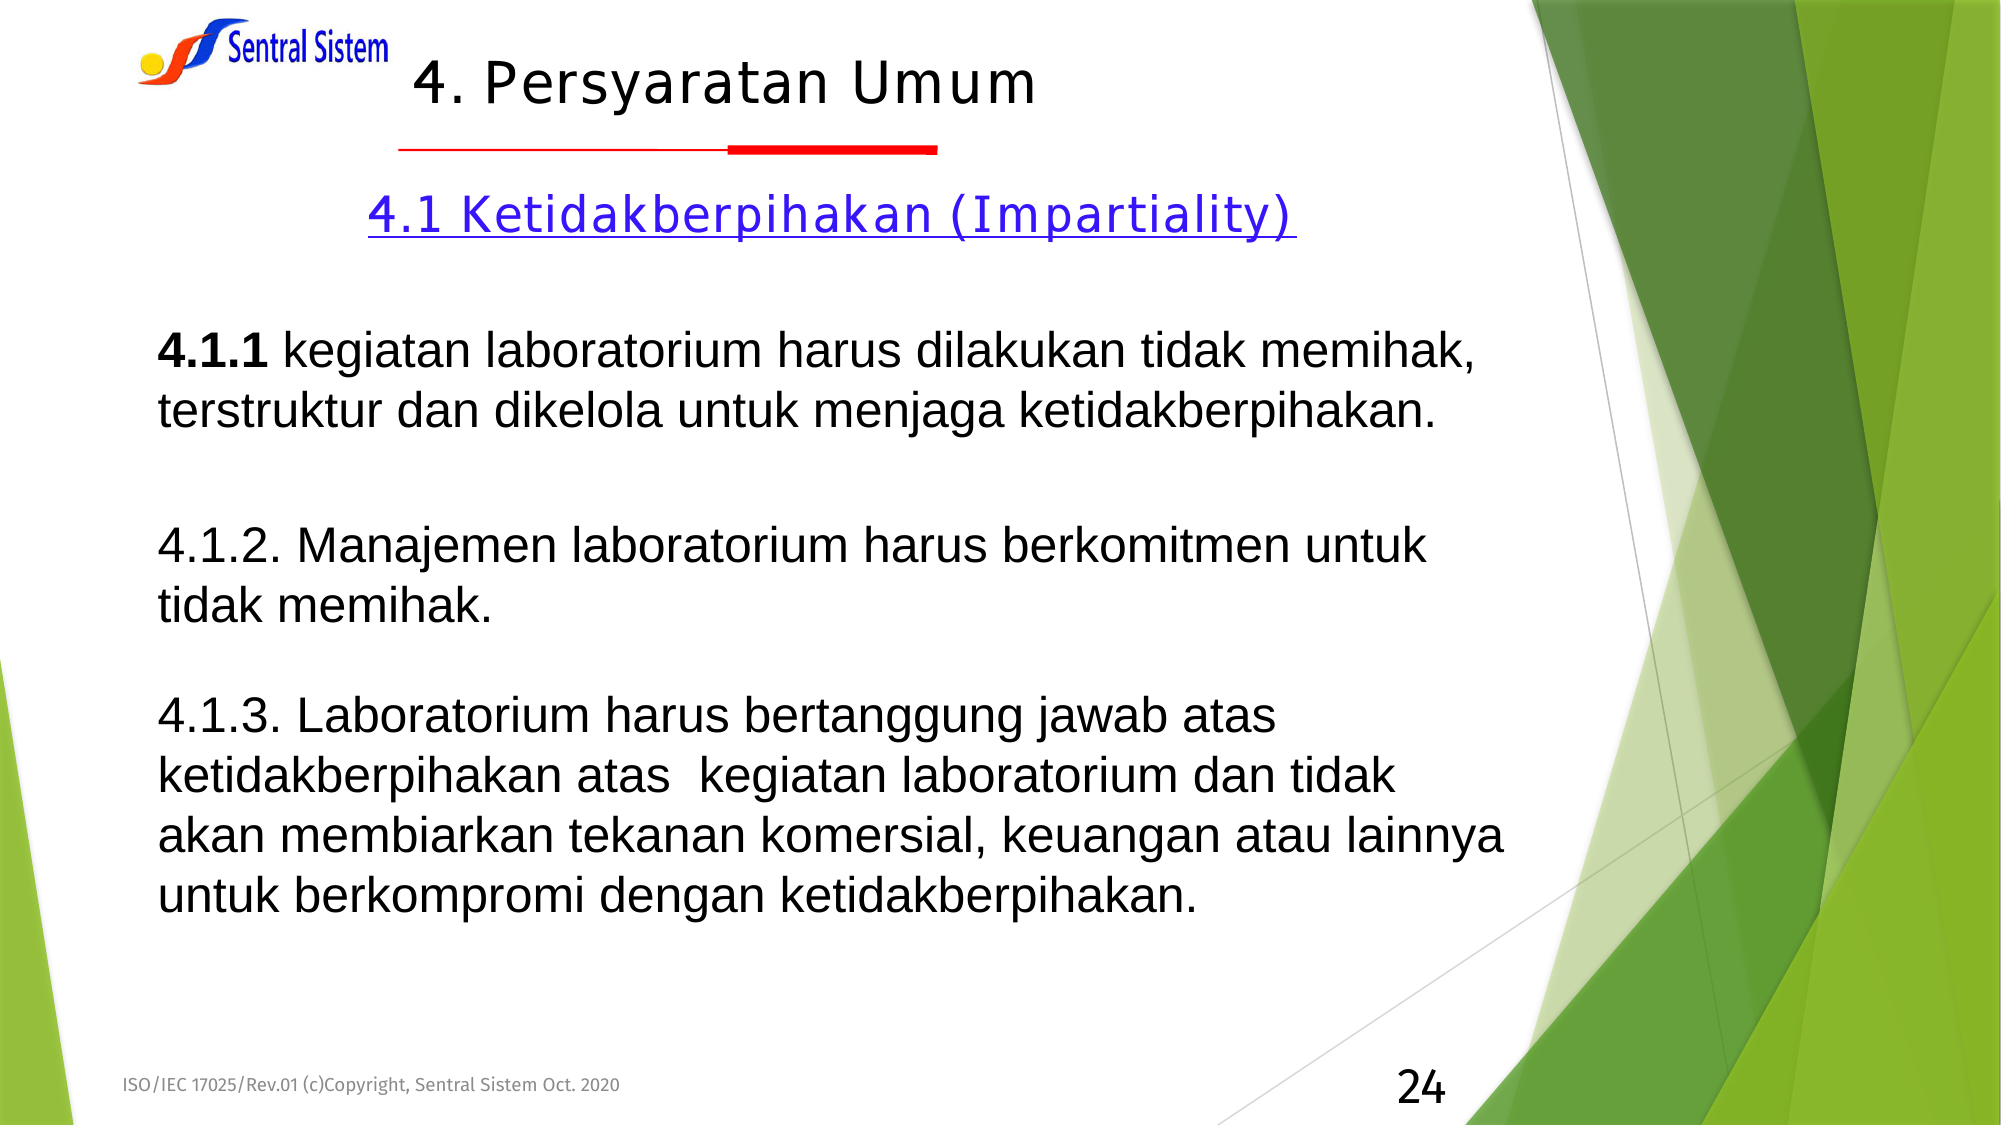

4. Persyaratan Umum

4.1 Ketidakberpihakan (Impartiality)

4.1.1 kegiatan laboratorium harus dilakukan tidak memihak, terstruktur dan dikelola untuk menjaga ketidakberpihakan.

4.1.2. Manajemen laboratorium harus berkomitmen untuk tidak memihak.
4.1.3. Laboratorium harus bertanggung jawab atas ketidakberpihakan atas  kegiatan laboratorium dan tidak akan membiarkan tekanan komersial, keuangan atau lainnya untuk berkompromi dengan ketidakberpihakan.

24
ISO/IEC 17025/Rev.01 (c)Copyright, Sentral Sistem Oct. 2020